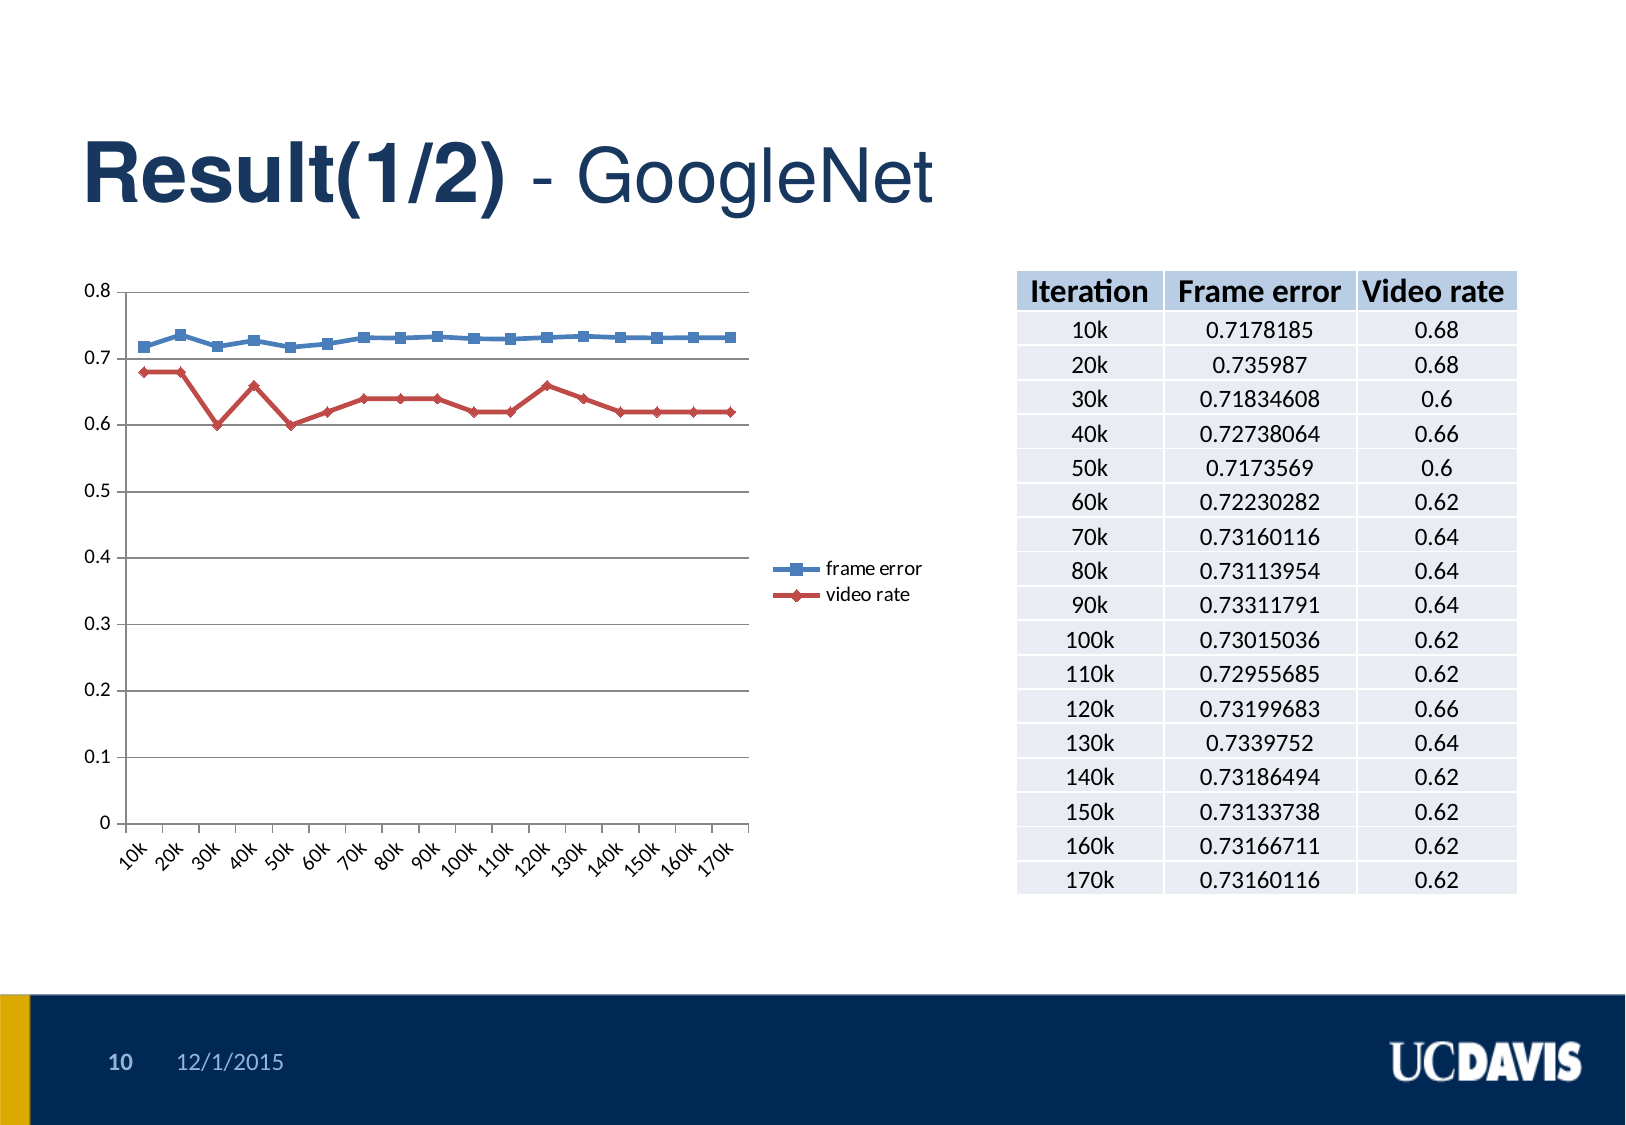

# Result(1/2) - GoogleNet

### Chart

| Category | frame error | video rate  |
|---|---|---|
| 10k | 0.7178185 | 0.68 |
| 20k | 0.735987 | 0.68 |
| 30k | 0.71834608 | 0.6 |
| 40k | 0.727380638 | 0.66 |
| 50k | 0.717356897916 | 0.6 |
| 60k | 0.72230282247 | 0.62 |
| 70k | 0.73160116 | 0.64 |
| 80k | 0.731139541 | 0.64 |
| 90k | 0.73311791 | 0.64 |
| 100k | 0.7301503561 | 0.62 |
| 110k | 0.729556845 | 0.62 |
| 120k | 0.73199683 | 0.66 |
| 130k | 0.73397520443 | 0.64 |
| 140k | 0.731864943287 | 0.62 |
| 150k | 0.731337378 | 0.62 |
| 160k | 0.7316671063 | 0.62 |
| 170k | 0.73160116 | 0.62 |
| Iteration | Frame error | Video rate |
| --- | --- | --- |
| 10k | 0.7178185 | 0.68 |
| 20k | 0.735987 | 0.68 |
| 30k | 0.71834608 | 0.6 |
| 40k | 0.72738064 | 0.66 |
| 50k | 0.7173569 | 0.6 |
| 60k | 0.72230282 | 0.62 |
| 70k | 0.73160116 | 0.64 |
| 80k | 0.73113954 | 0.64 |
| 90k | 0.73311791 | 0.64 |
| 100k | 0.73015036 | 0.62 |
| 110k | 0.72955685 | 0.62 |
| 120k | 0.73199683 | 0.66 |
| 130k | 0.7339752 | 0.64 |
| 140k | 0.73186494 | 0.62 |
| 150k | 0.73133738 | 0.62 |
| 160k | 0.73166711 | 0.62 |
| 170k | 0.73160116 | 0.62 |
10
12/1/2015